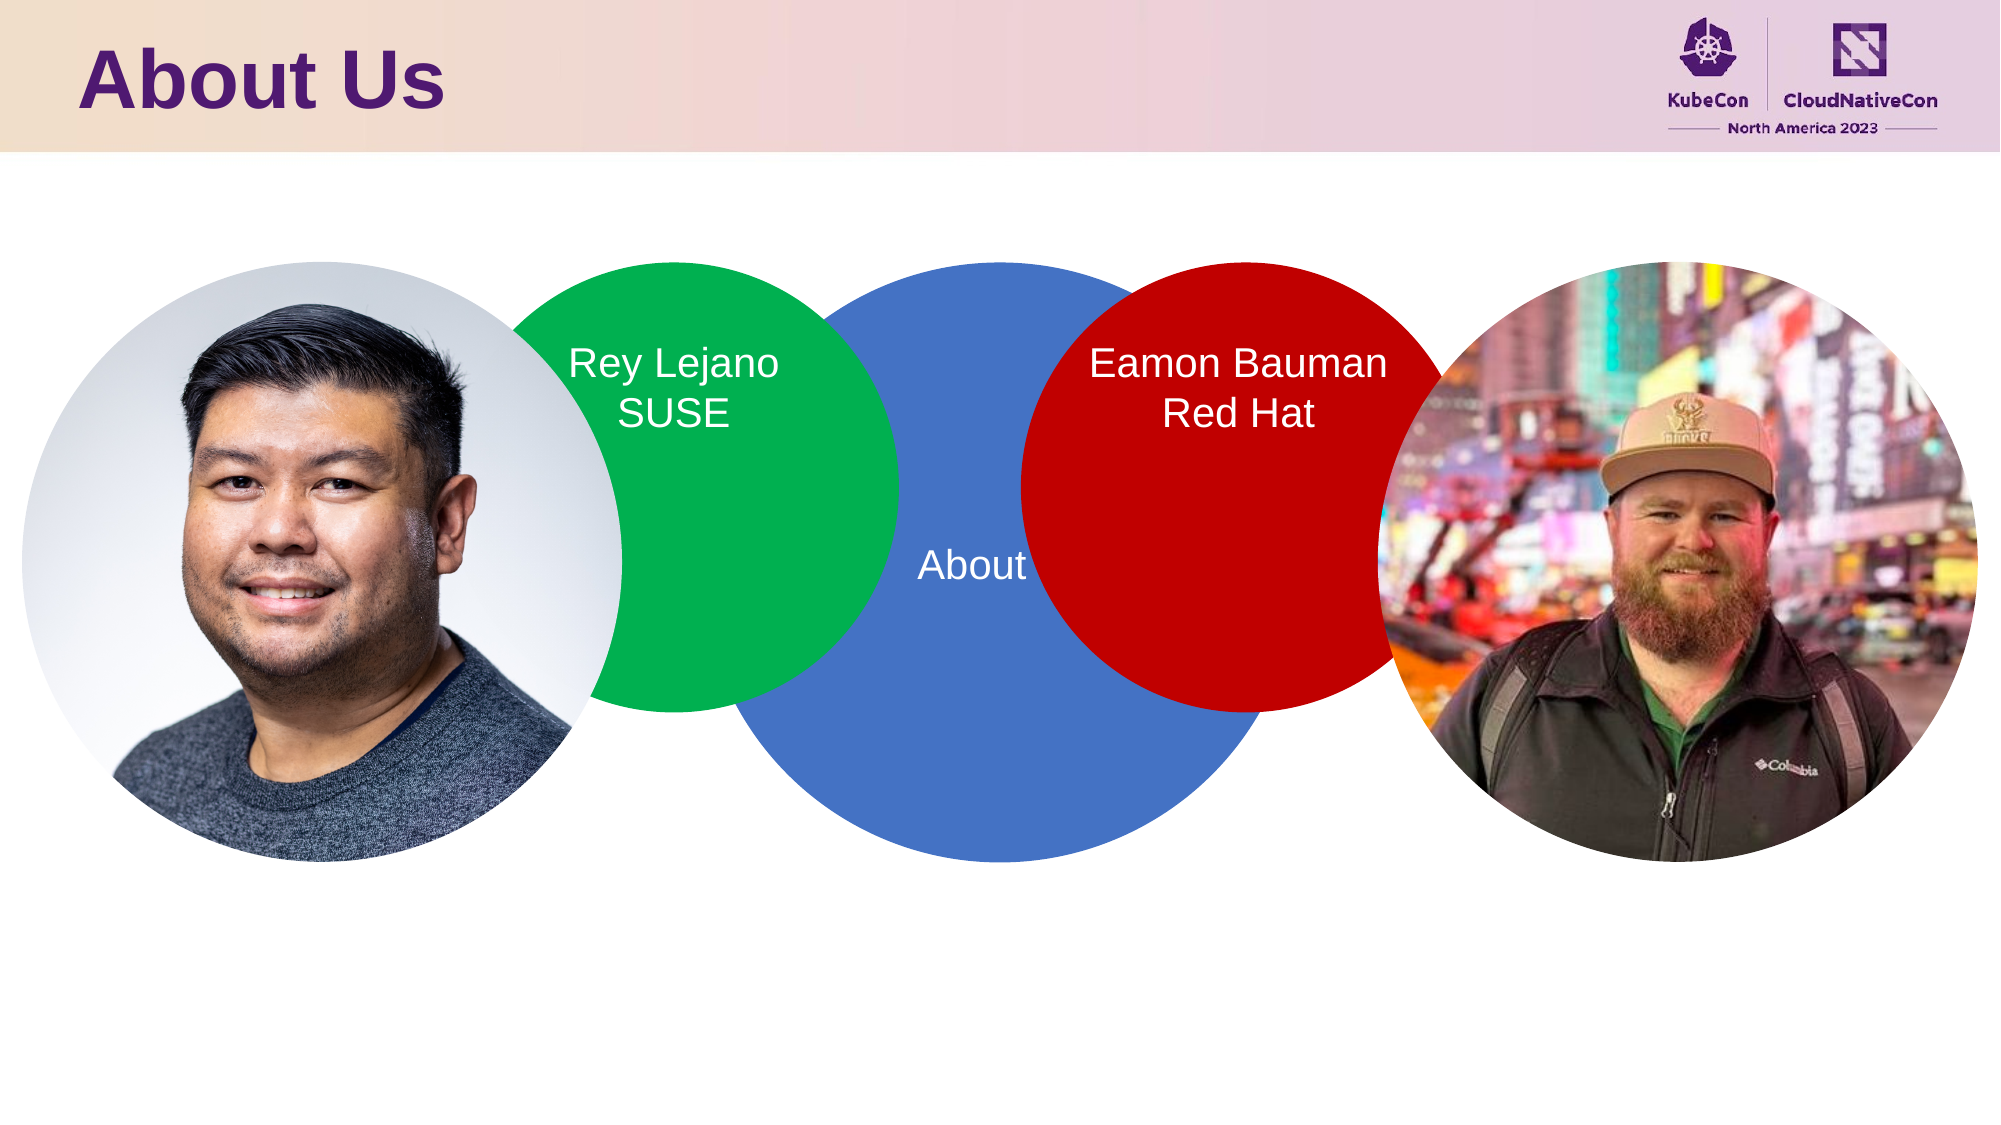

About Us

Rey Lejano
SUSE
About us
Eamon Bauman
Red Hat